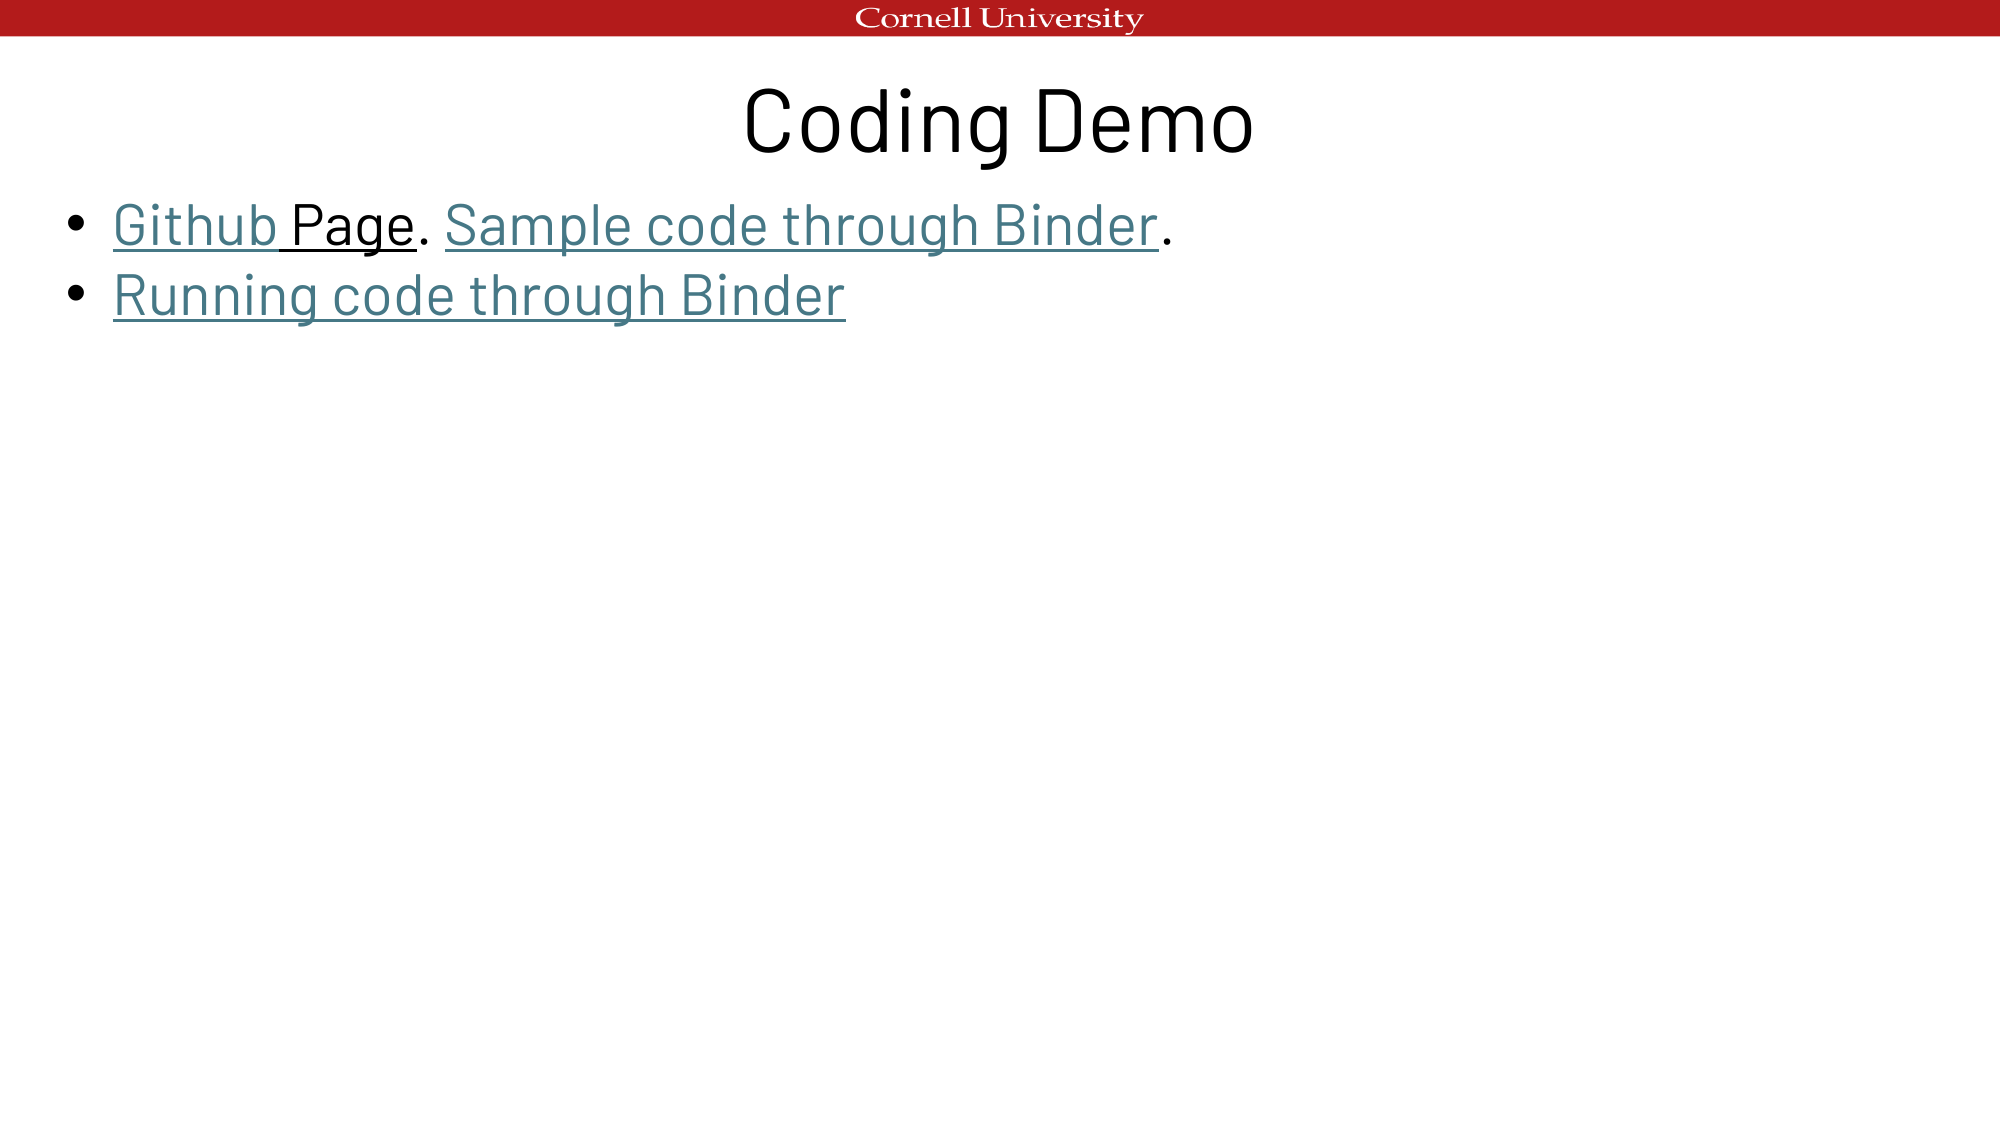

# Coding Demo
Github Page. Sample code through Binder.
Running code through Binder